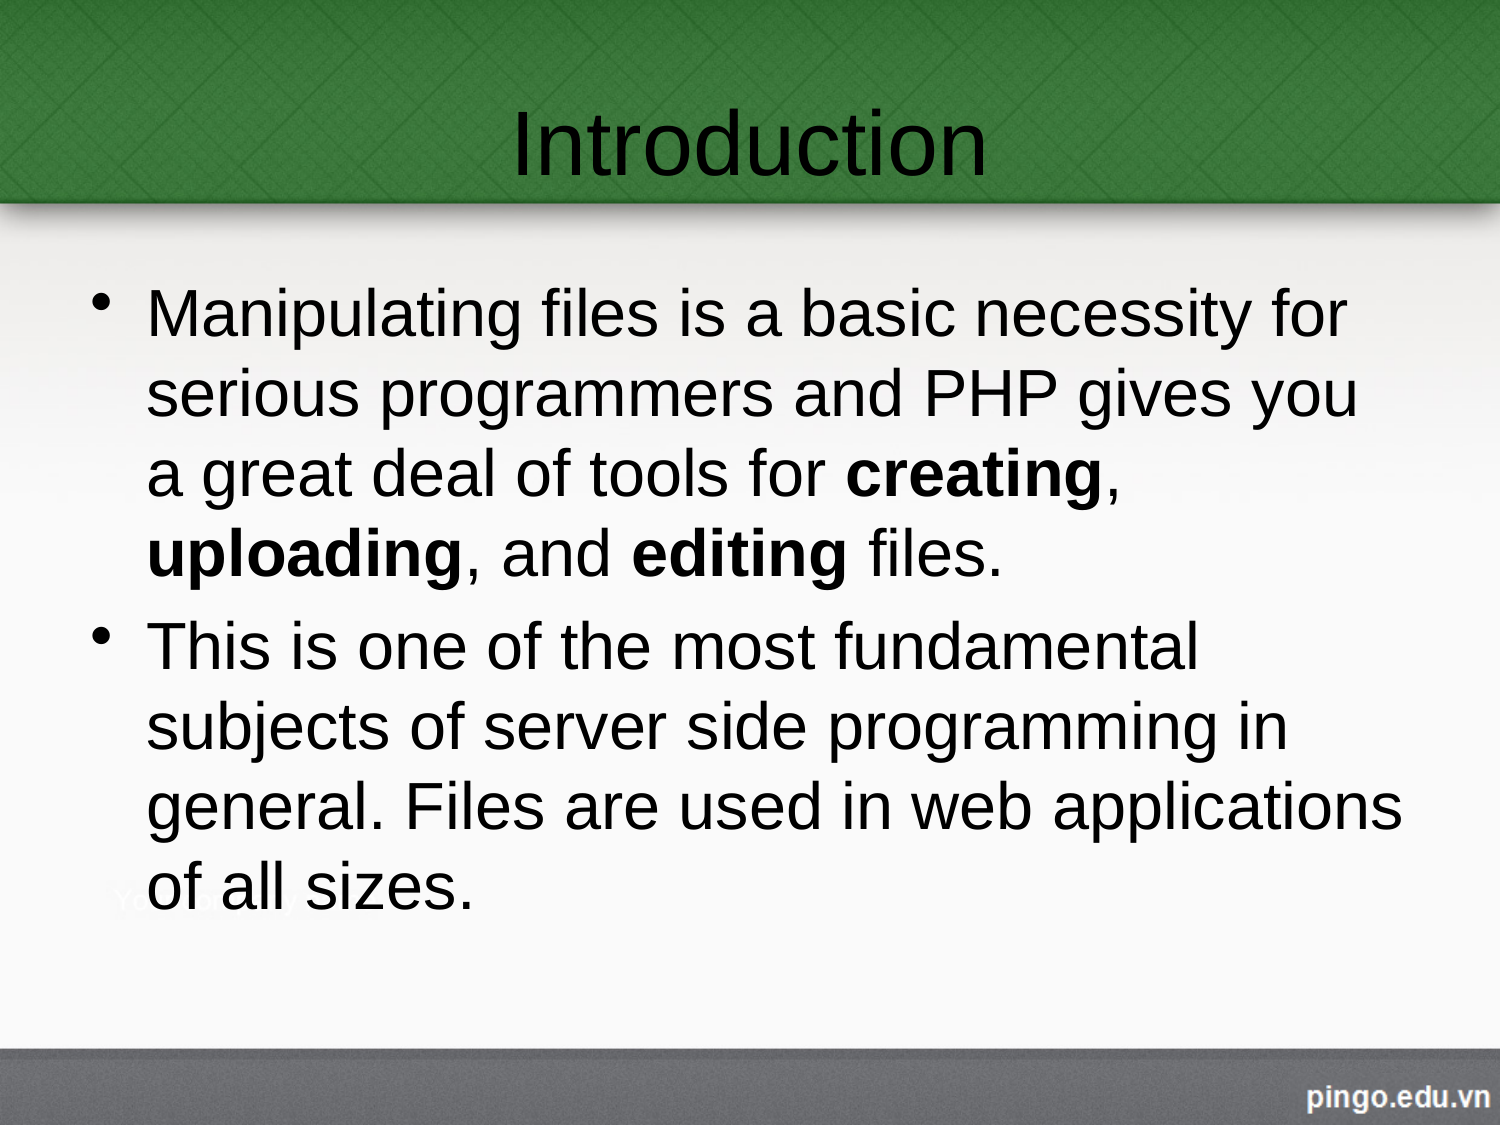

# Introduction
Manipulating files is a basic necessity for serious programmers and PHP gives you a great deal of tools for creating, uploading, and editing files.
This is one of the most fundamental subjects of server side programming in general. Files are used in web applications of all sizes.